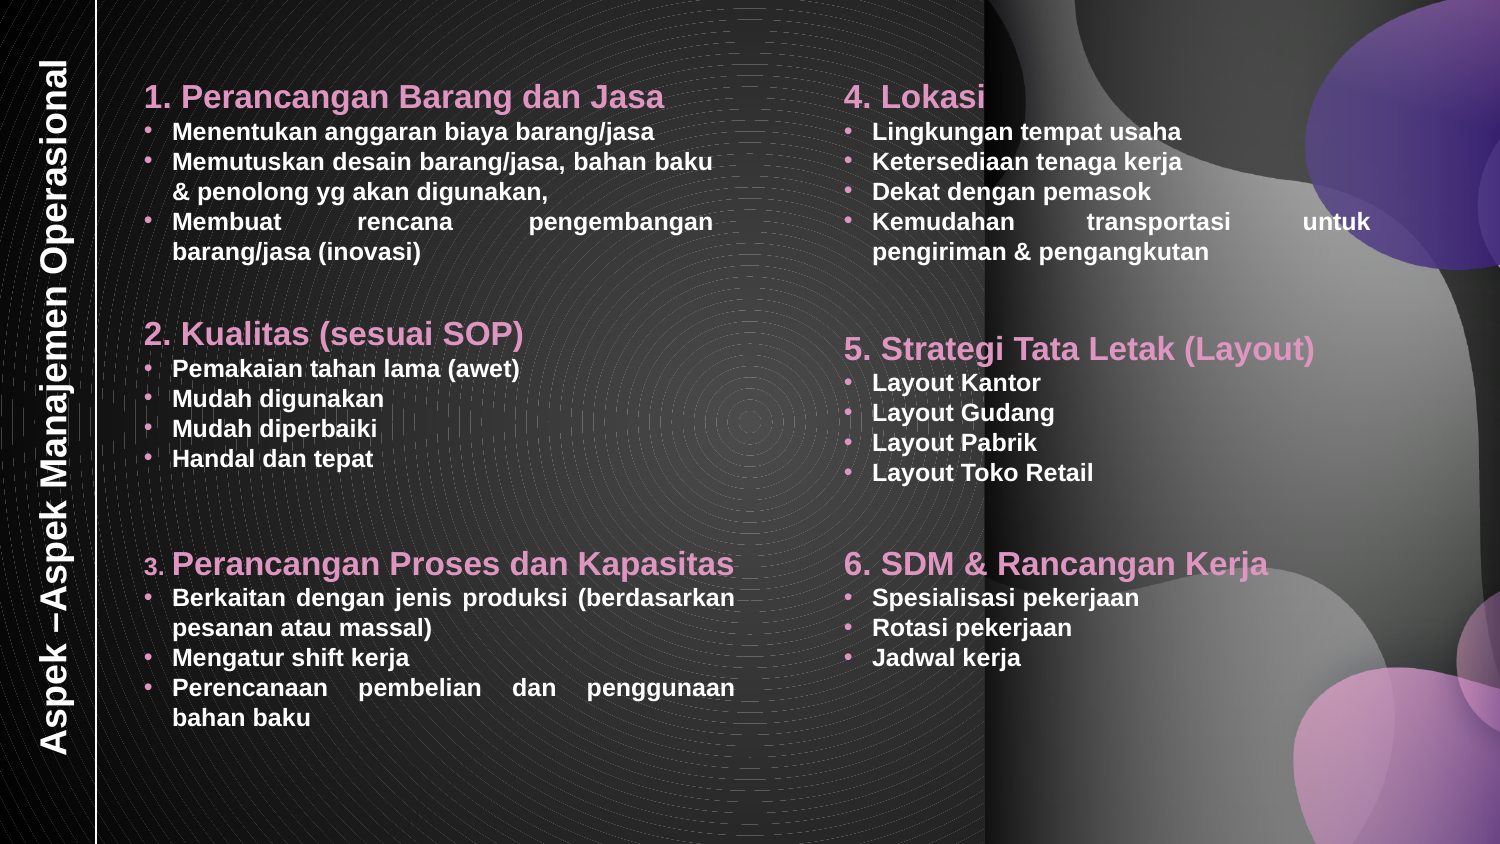

1. Perancangan Barang dan Jasa
Menentukan anggaran biaya barang/jasa
Memutuskan desain barang/jasa, bahan baku & penolong yg akan digunakan,
Membuat rencana pengembangan barang/jasa (inovasi)
4. Lokasi
Lingkungan tempat usaha
Ketersediaan tenaga kerja
Dekat dengan pemasok
Kemudahan transportasi untuk pengiriman & pengangkutan
5. Strategi Tata Letak (Layout)
Layout Kantor
Layout Gudang
Layout Pabrik
Layout Toko Retail

2. Kualitas (sesuai SOP)
Pemakaian tahan lama (awet)
Mudah digunakan
Mudah diperbaiki
Handal dan tepat

Aspek –Aspek Manajemen Operasional
3. Perancangan Proses dan Kapasitas
Berkaitan dengan jenis produksi (berdasarkan pesanan atau massal)
Mengatur shift kerja
Perencanaan pembelian dan penggunaan bahan baku

6. SDM & Rancangan Kerja
Spesialisasi pekerjaan
Rotasi pekerjaan
Jadwal kerja